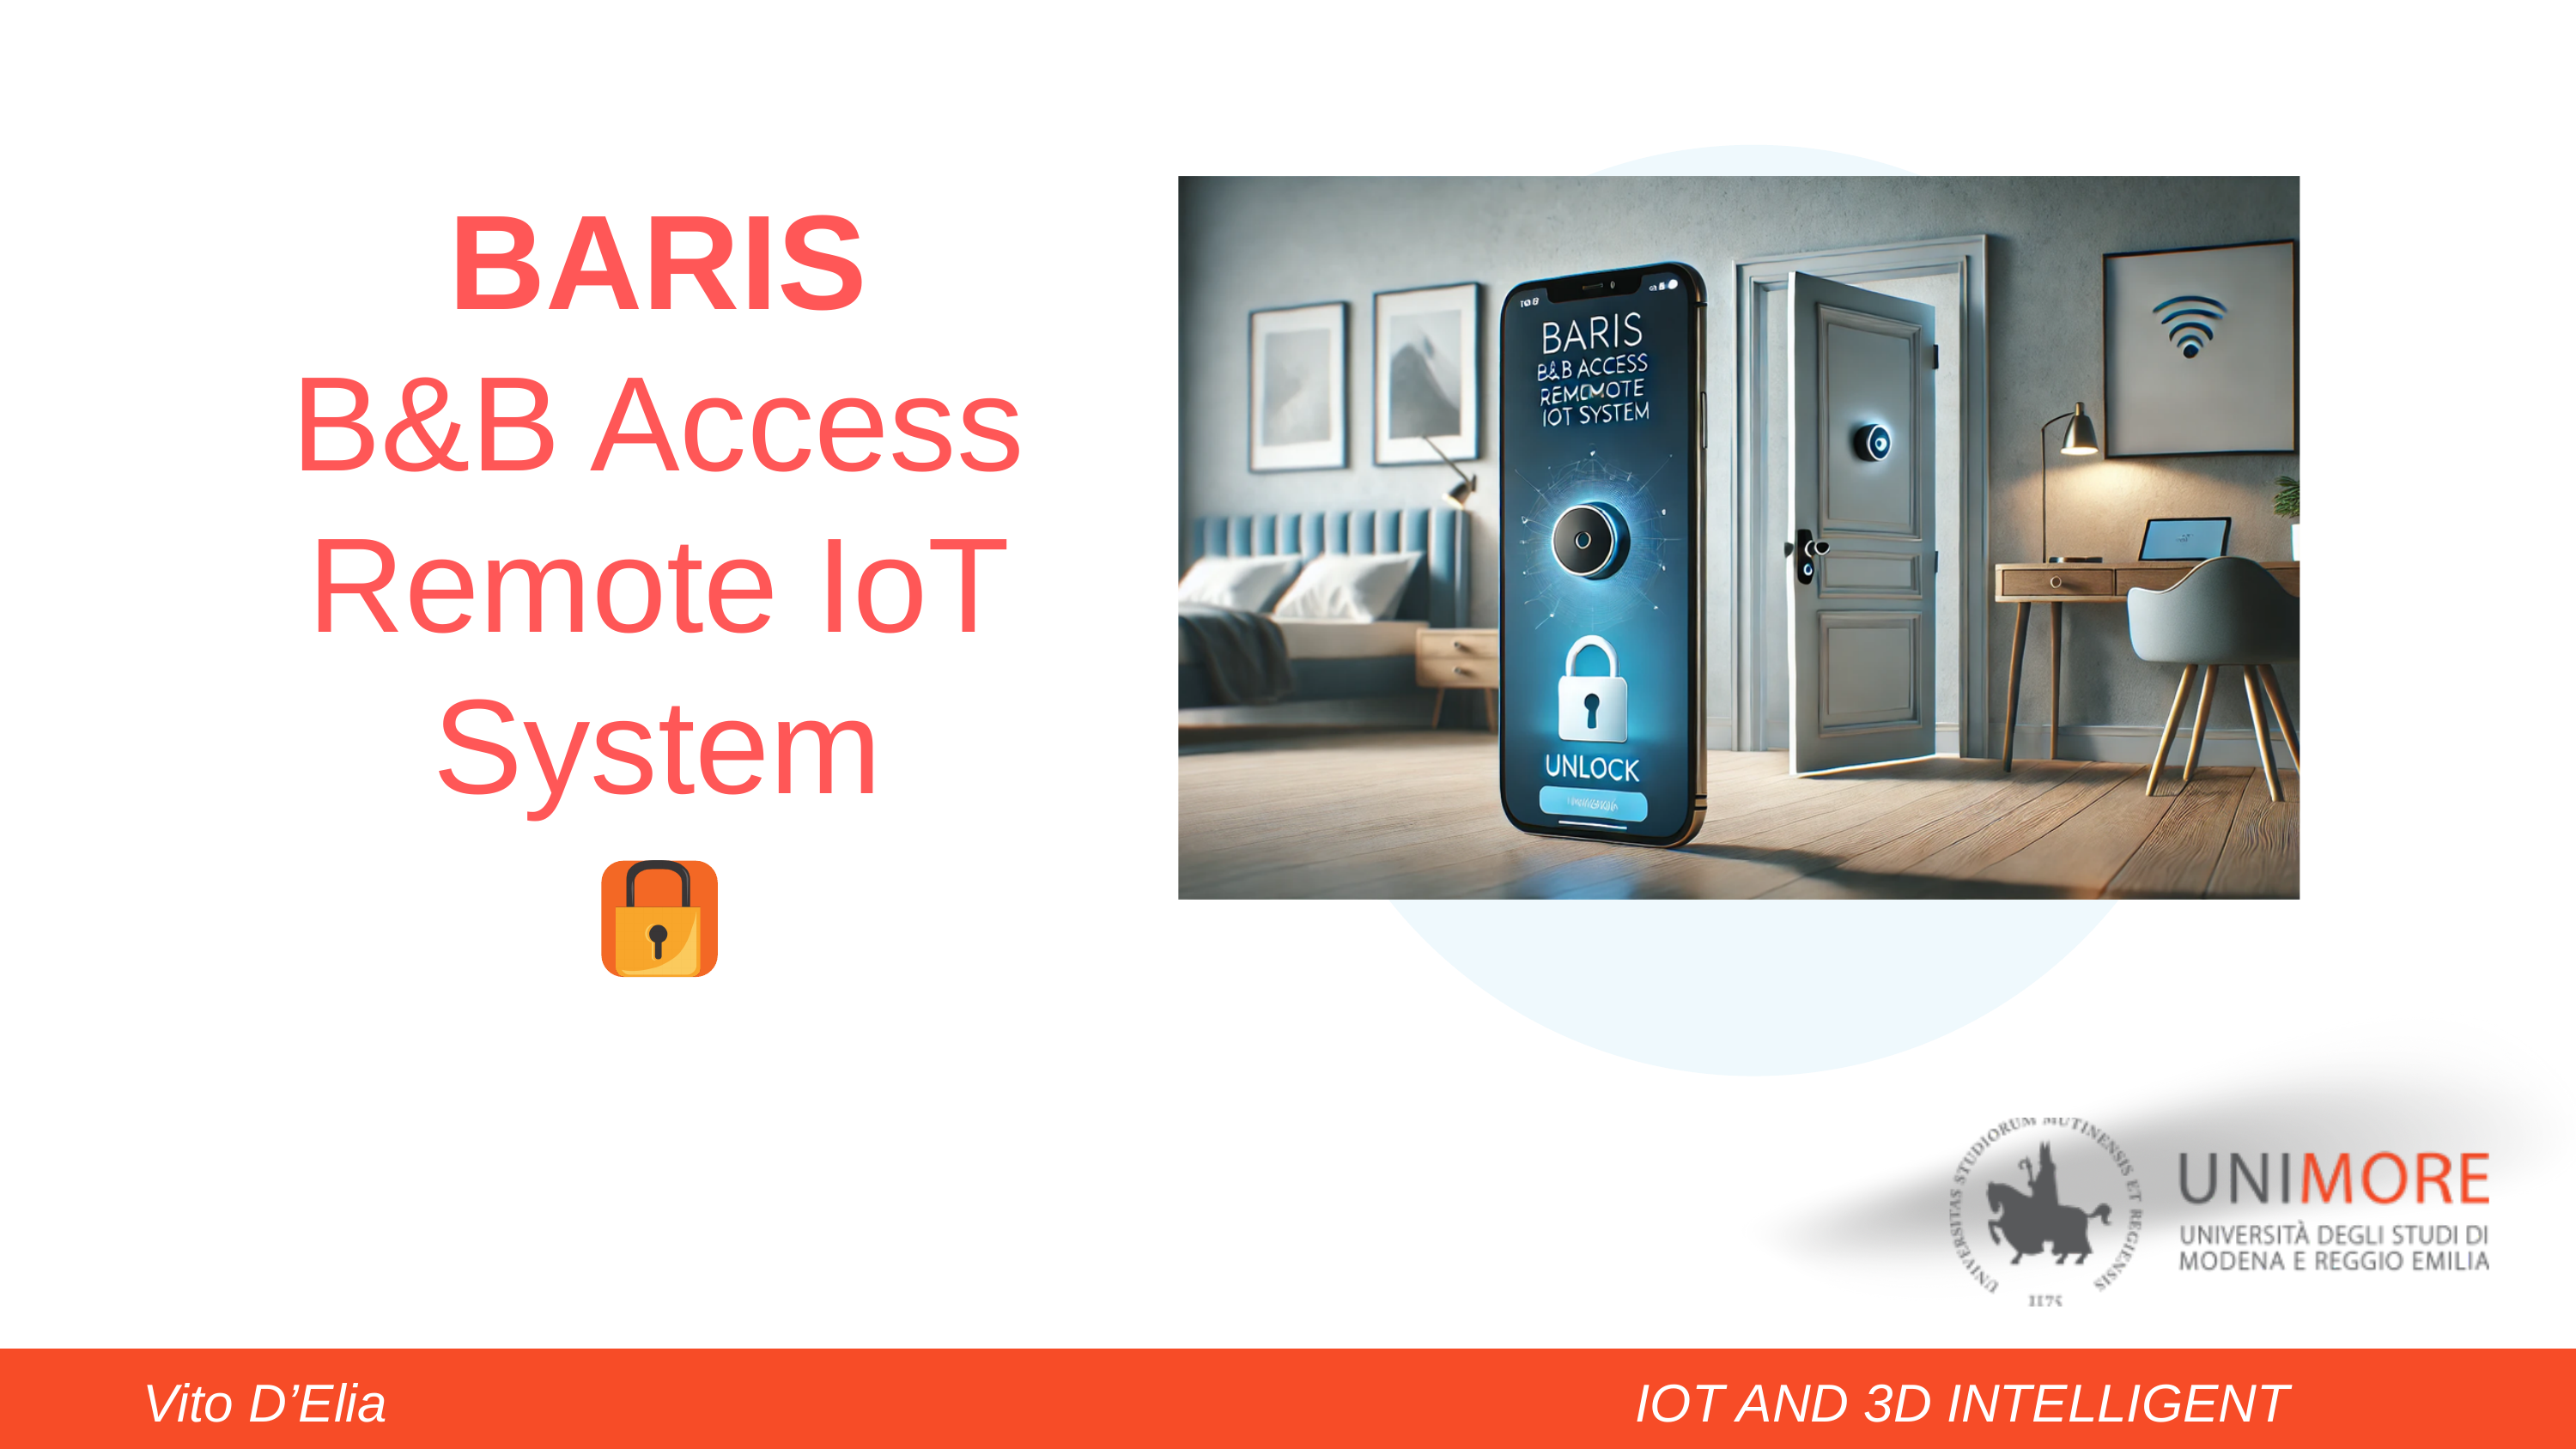

BARIS
B&B Access Remote IoT System

Vito D’Elia
IOT AND 3D INTELLIGENT SYSTEMS